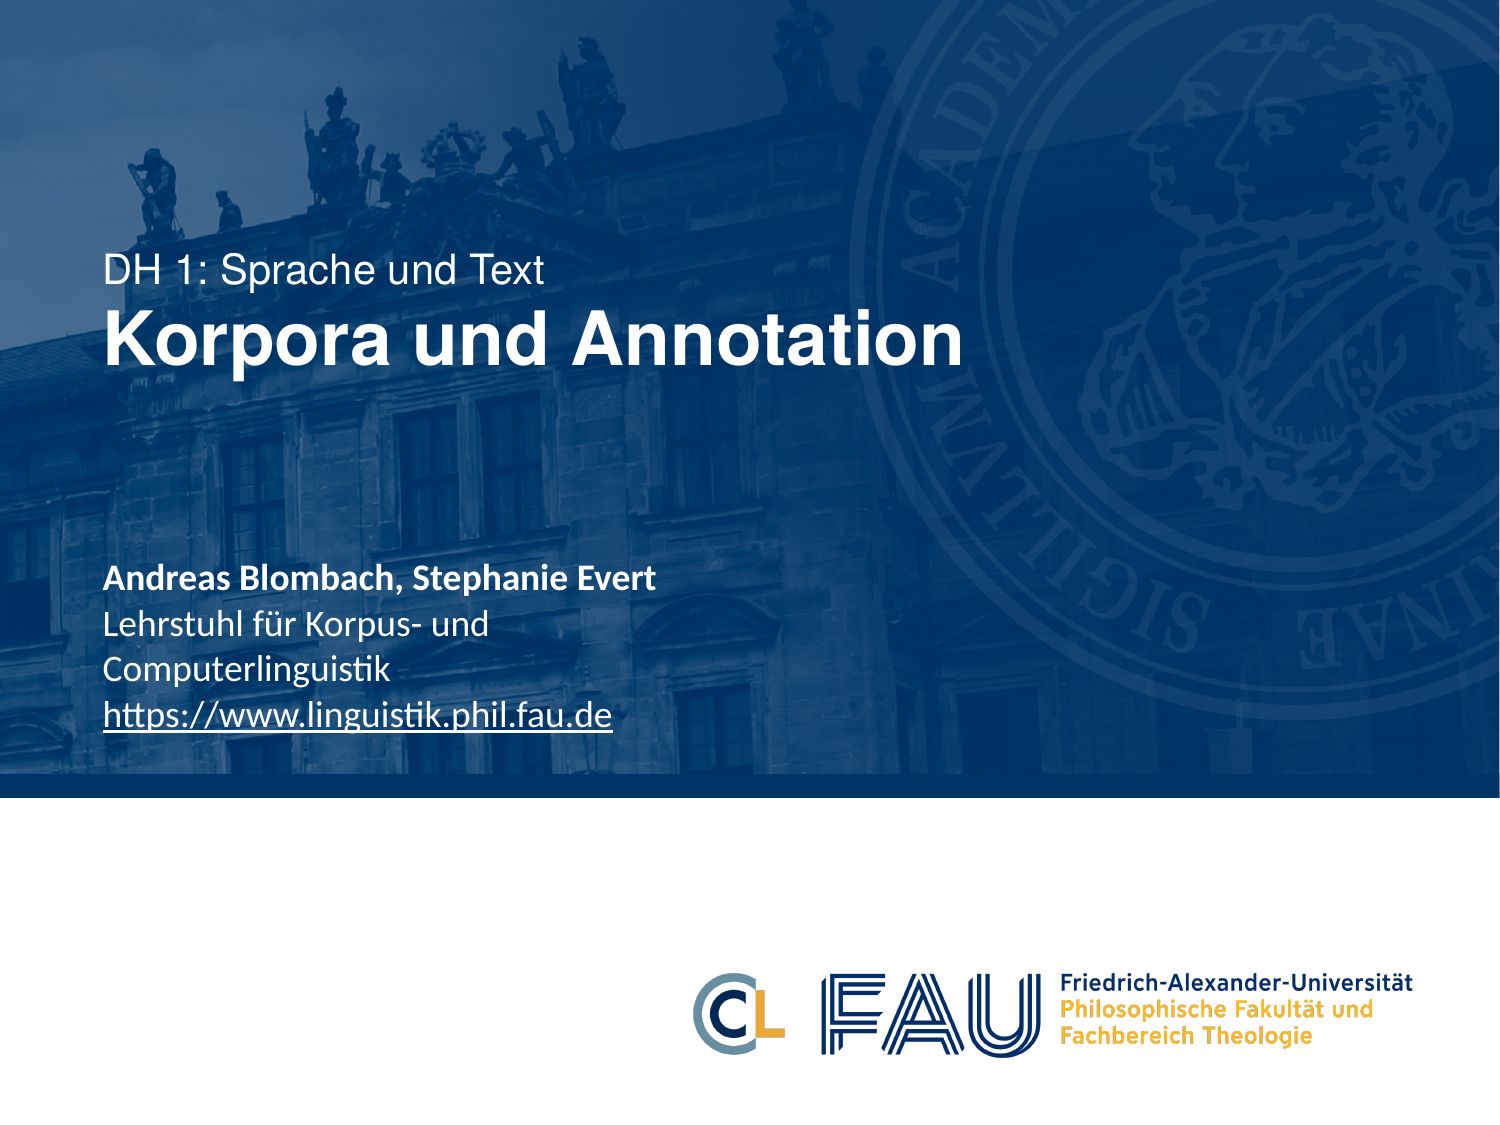

# DH 1: Sprache und Text Korpora und Annotation
Andreas Blombach, Stephanie Evert
Lehrstuhl für Korpus- und Computerlinguistik
https://www.linguistik.phil.fau.de